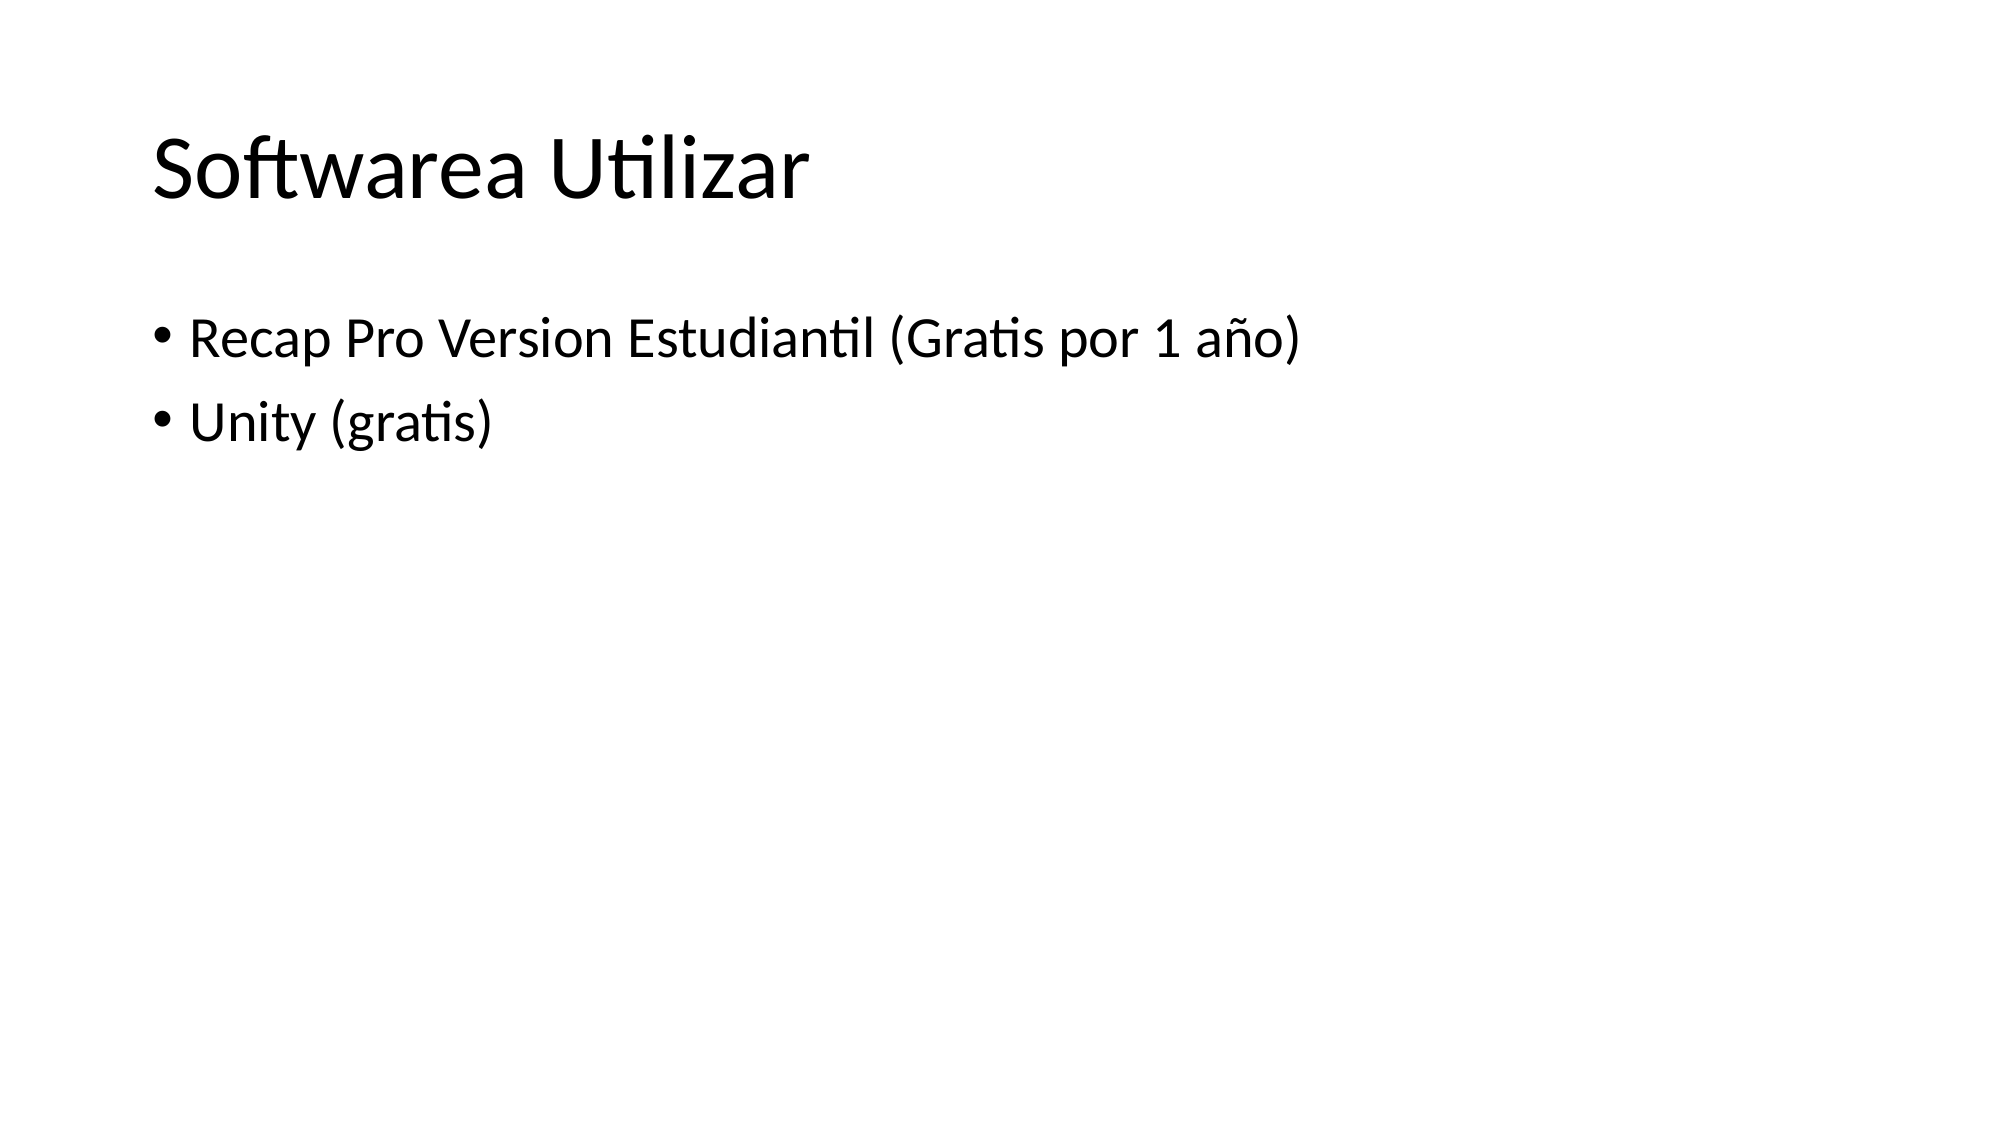

# Softwarea Utilizar
Recap Pro Version Estudiantil (Gratis por 1 año)
Unity (gratis)